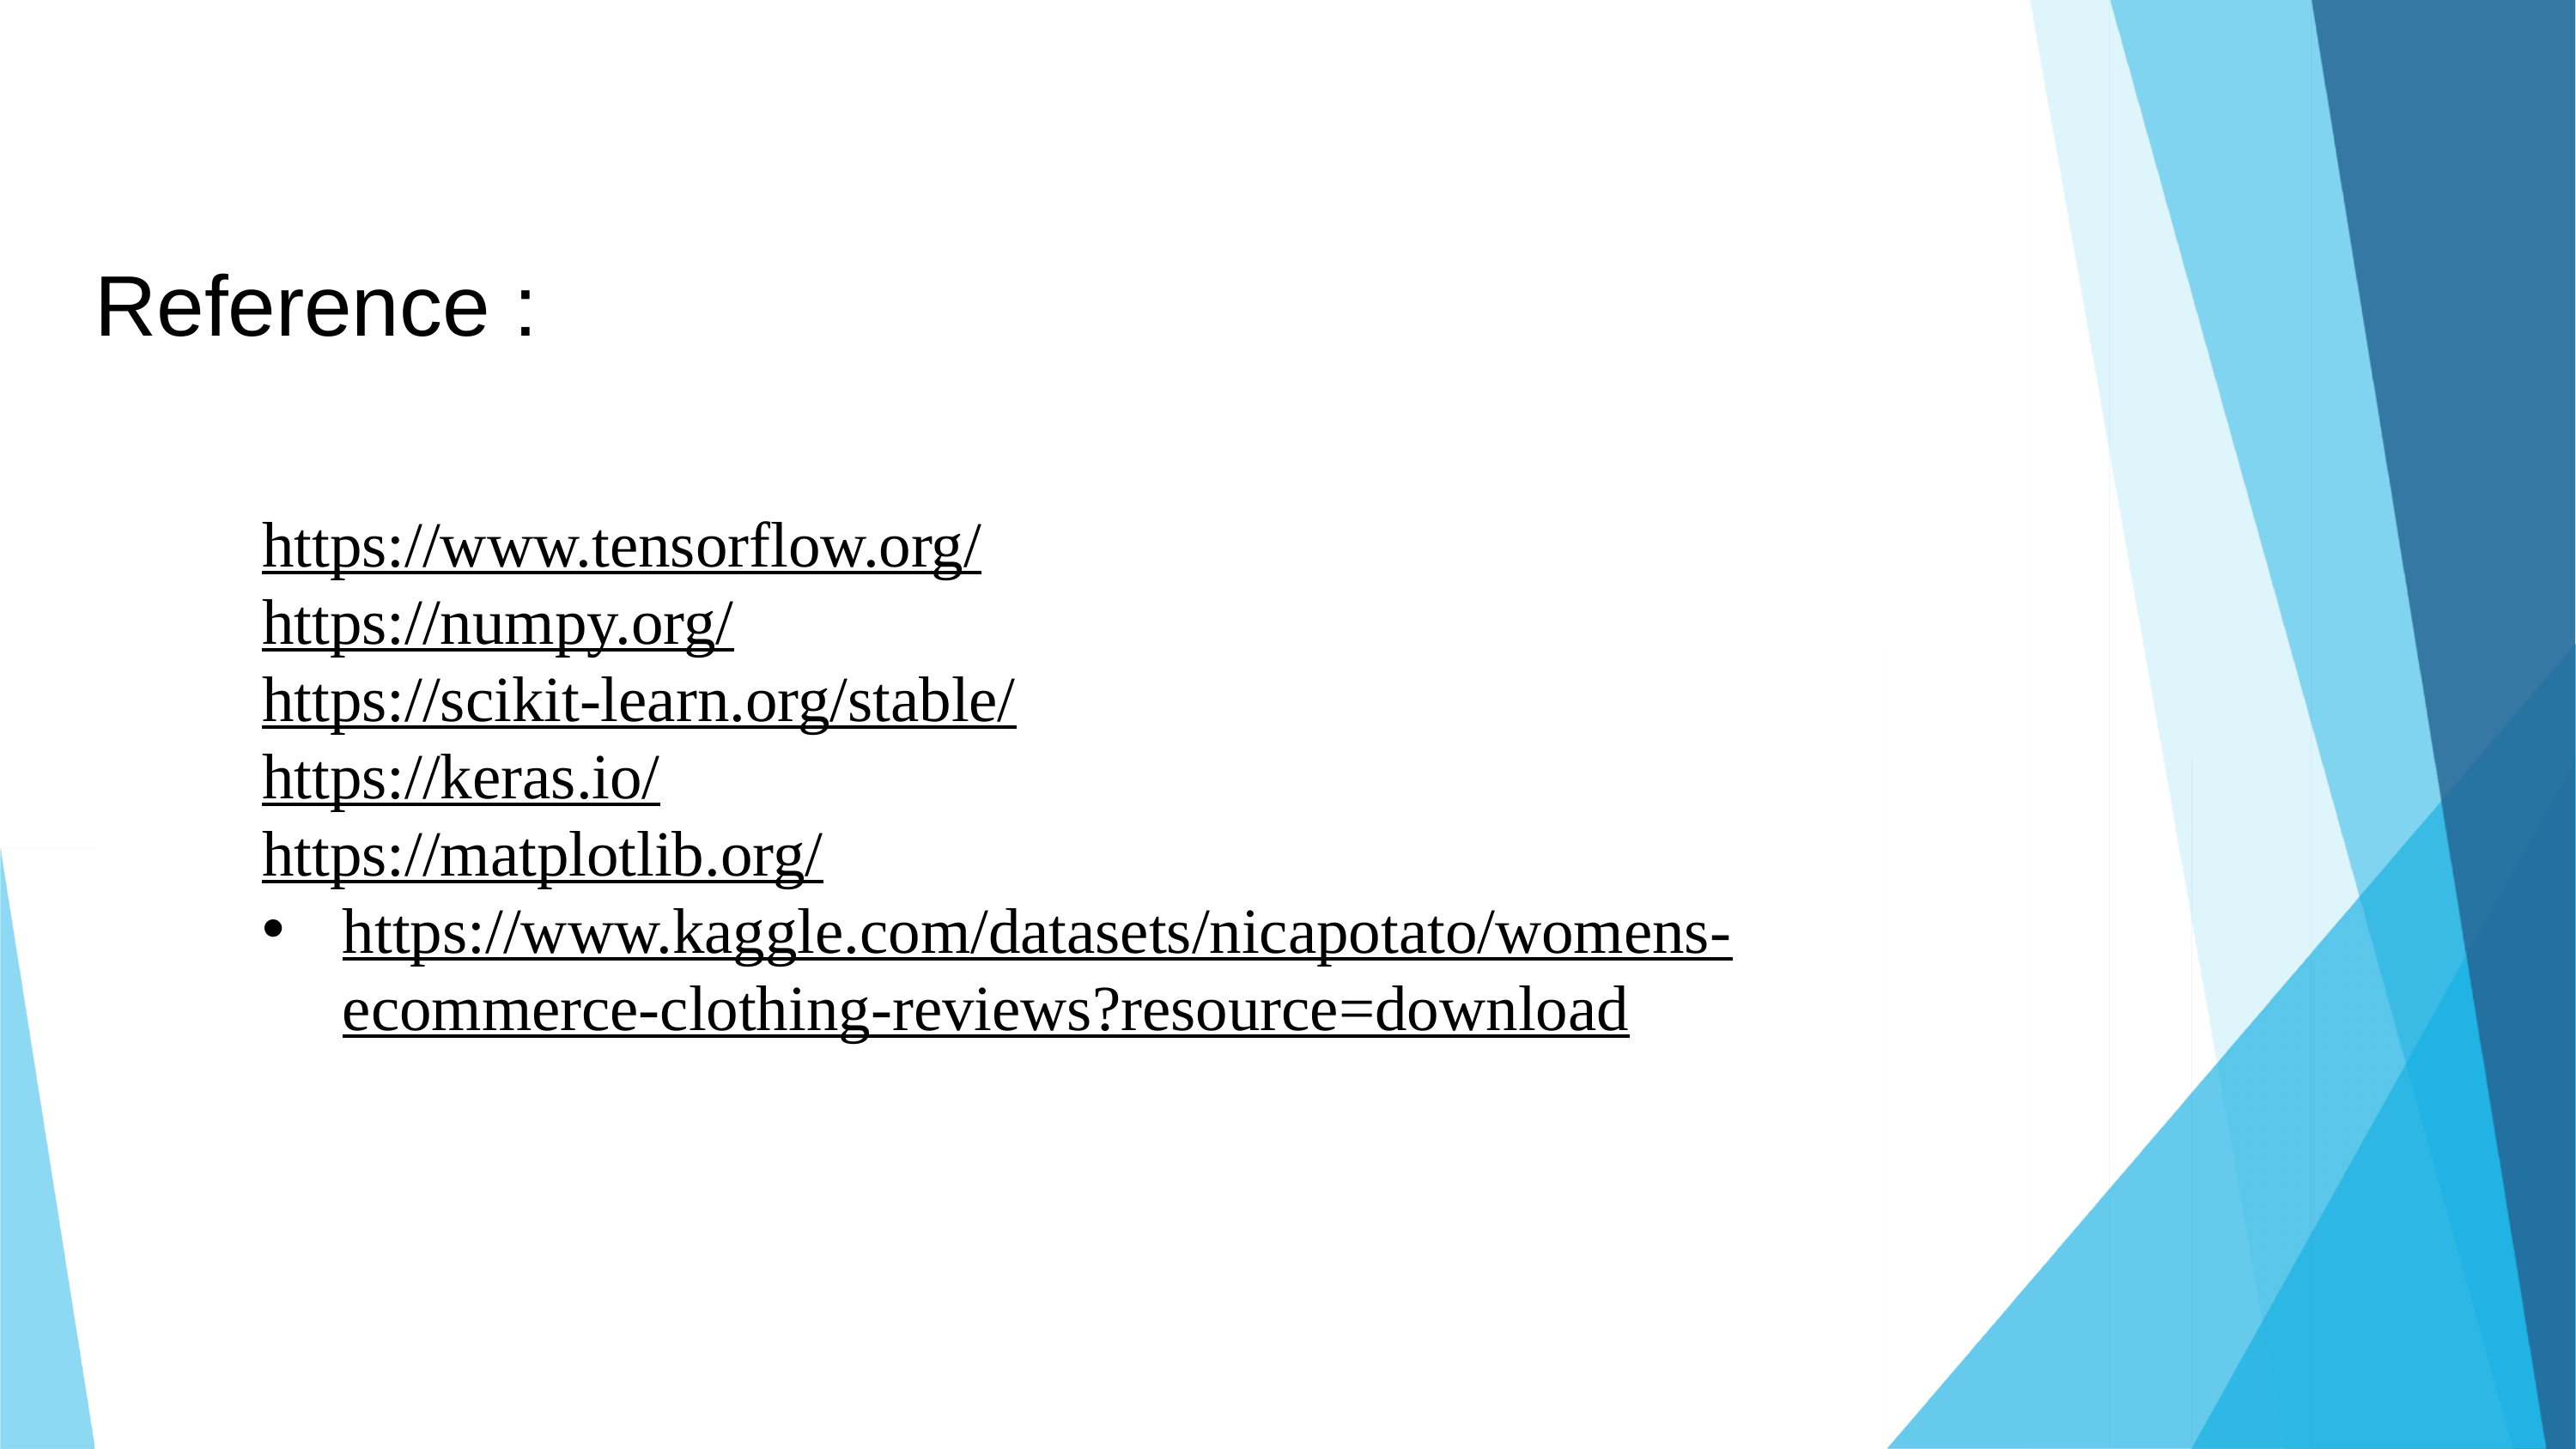

Reference :
https://www.tensorflow.org/
https://numpy.org/
https://scikit-learn.org/stable/
https://keras.io/
https://matplotlib.org/
https://www.kaggle.com/datasets/nicapotato/womens-ecommerce-clothing-reviews?resource=download